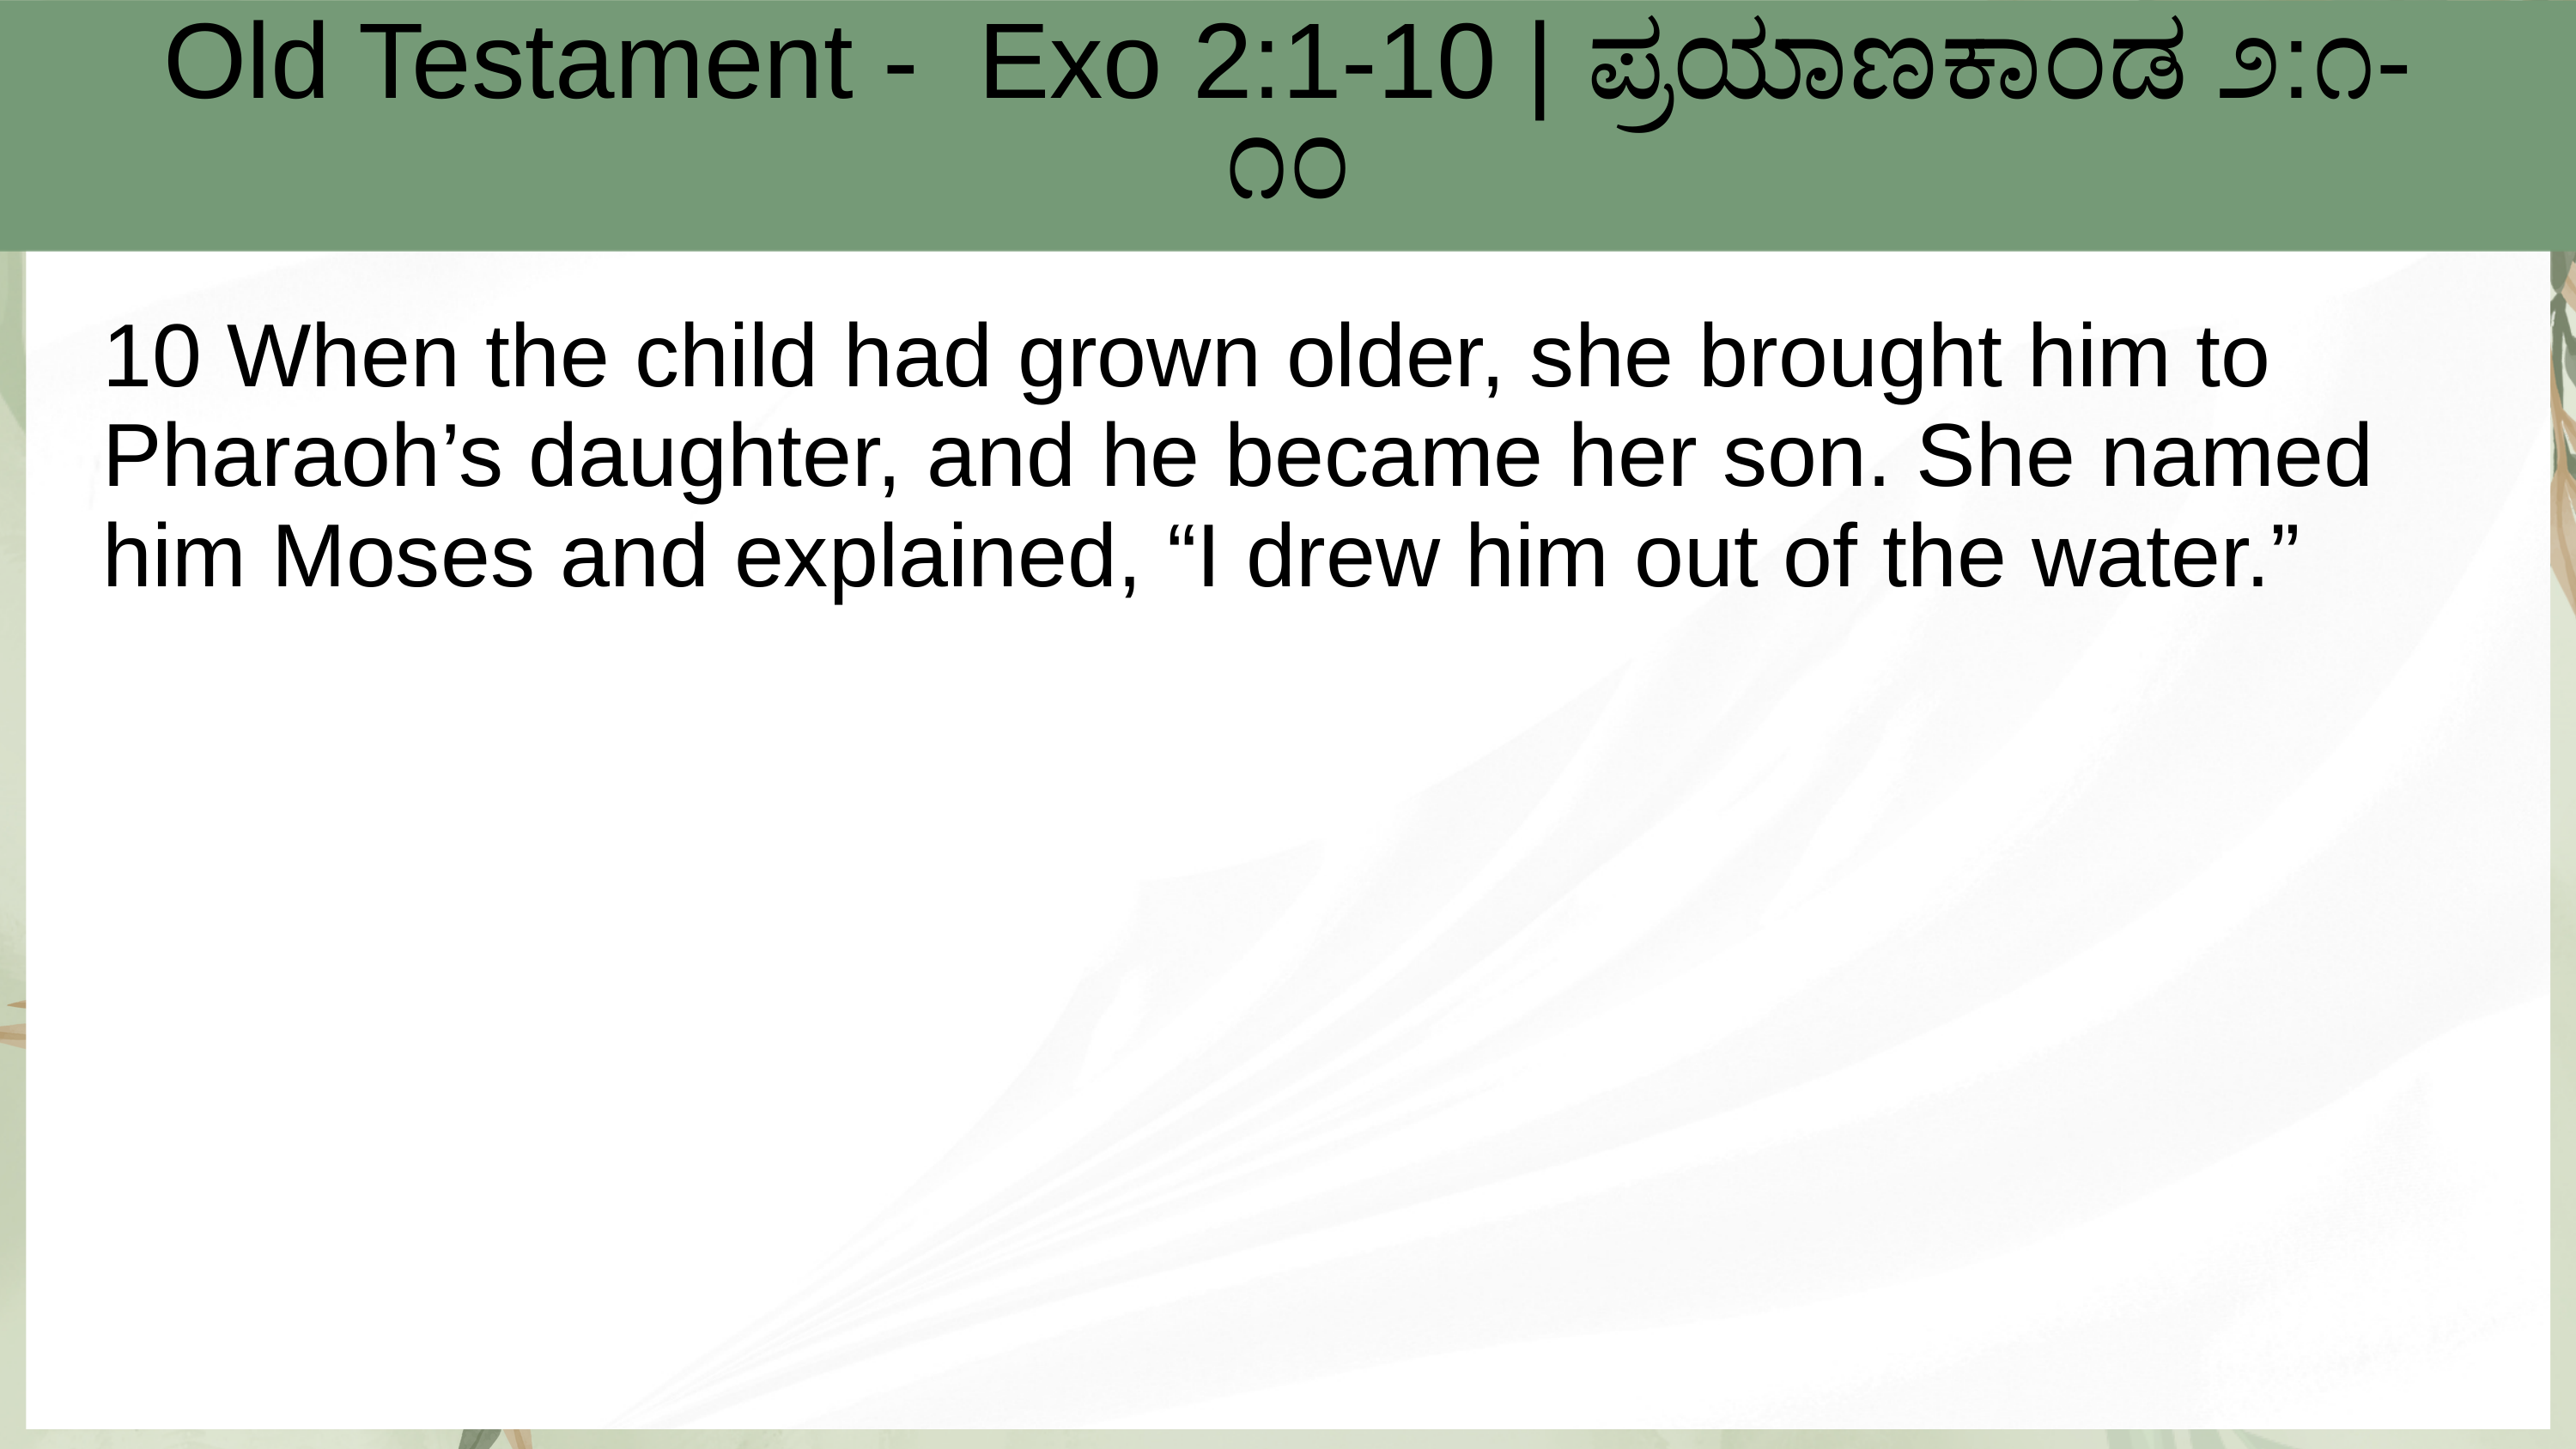

Old Testament -  Exo 2:1-10 | ಪ್ರಯಾಣಕಾಂಡ ೨:೧-೧೦

10 When the child had grown older, she brought him to Pharaoh’s daughter, and he became her son. She named him Moses and explained, “I drew him out of the water.”